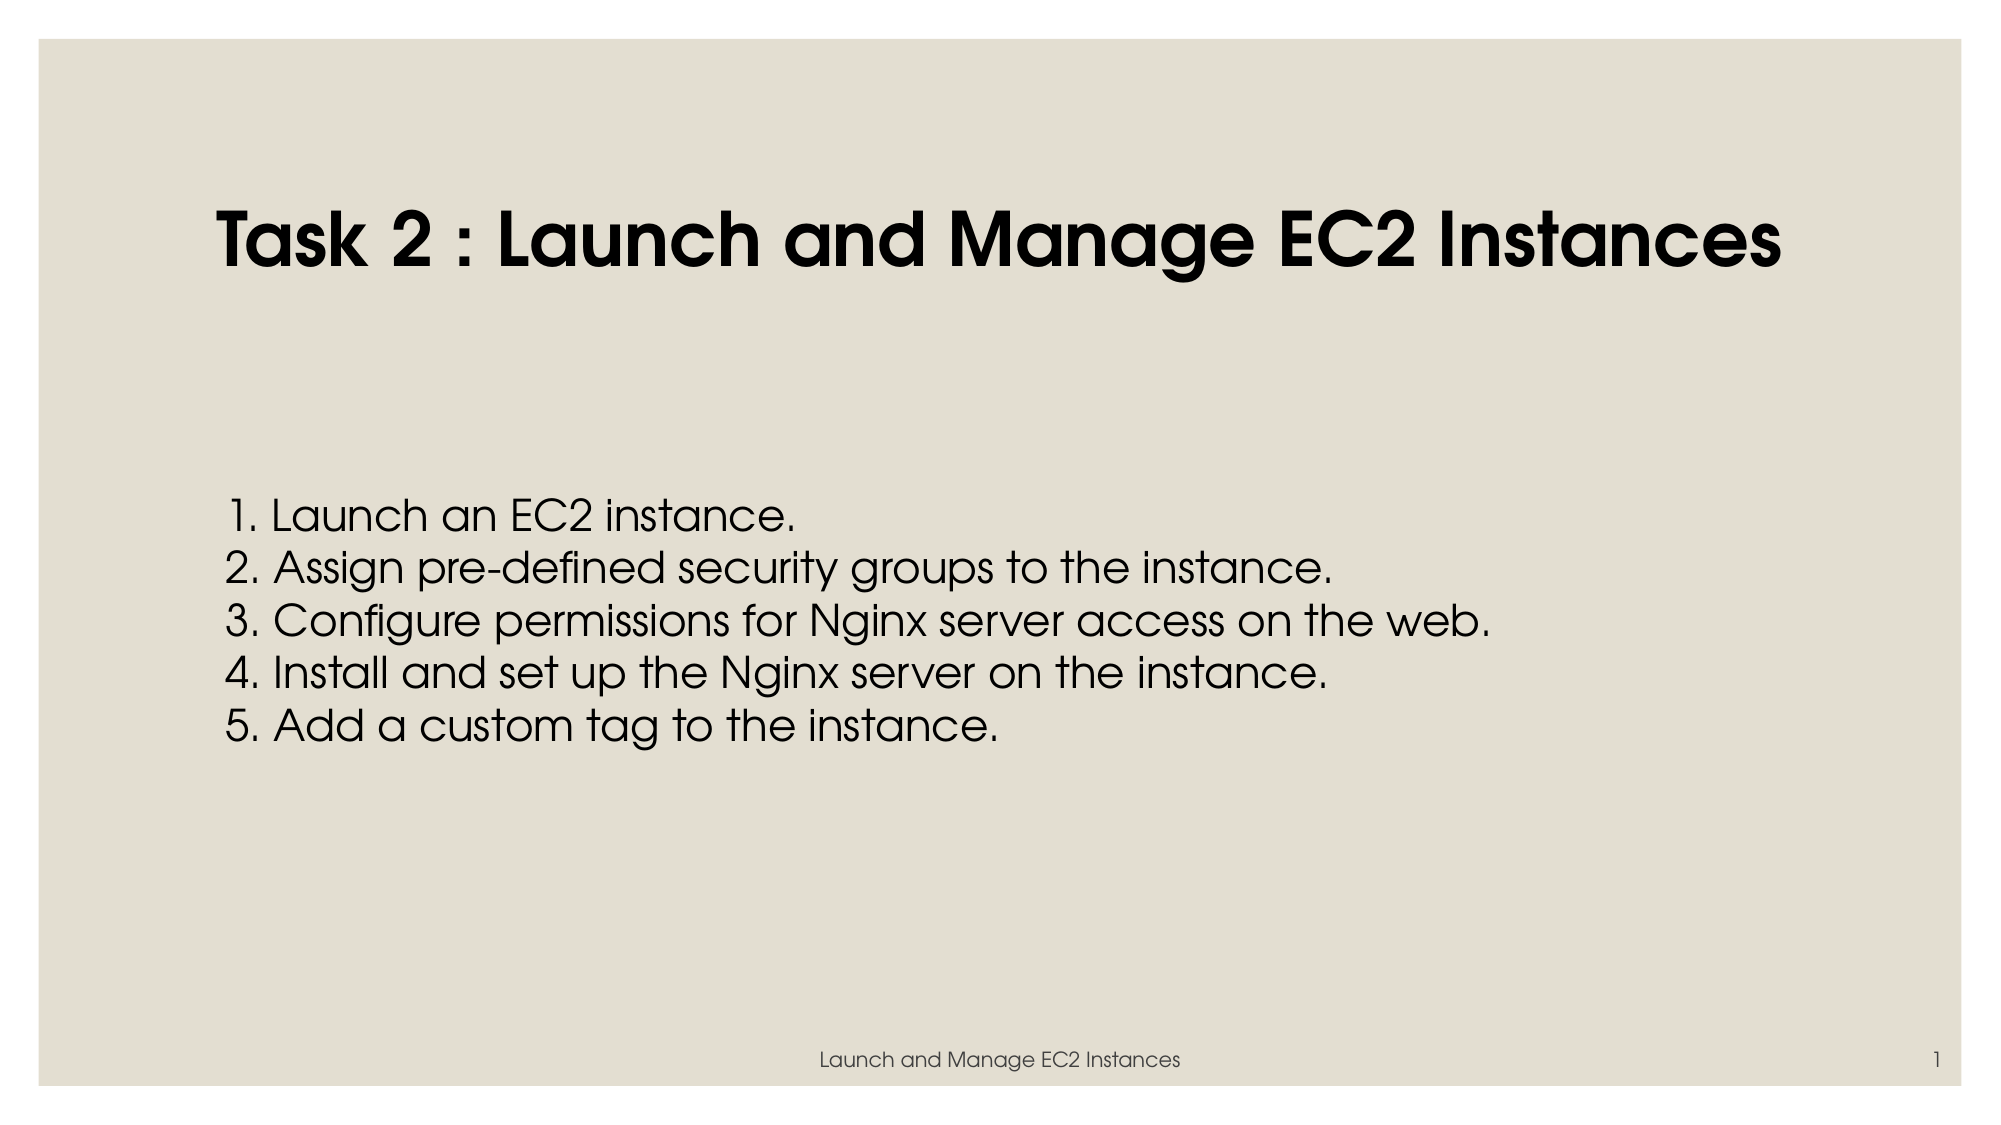

Task 2 : Launch and Manage EC2 Instances

1. Launch an EC2 instance.
2. Assign pre-defined security groups to the instance.
3. Configure permissions for Nginx server access on the web.
4. Install and set up the Nginx server on the instance.
5. Add a custom tag to the instance.
Launch and Manage EC2 Instances
1